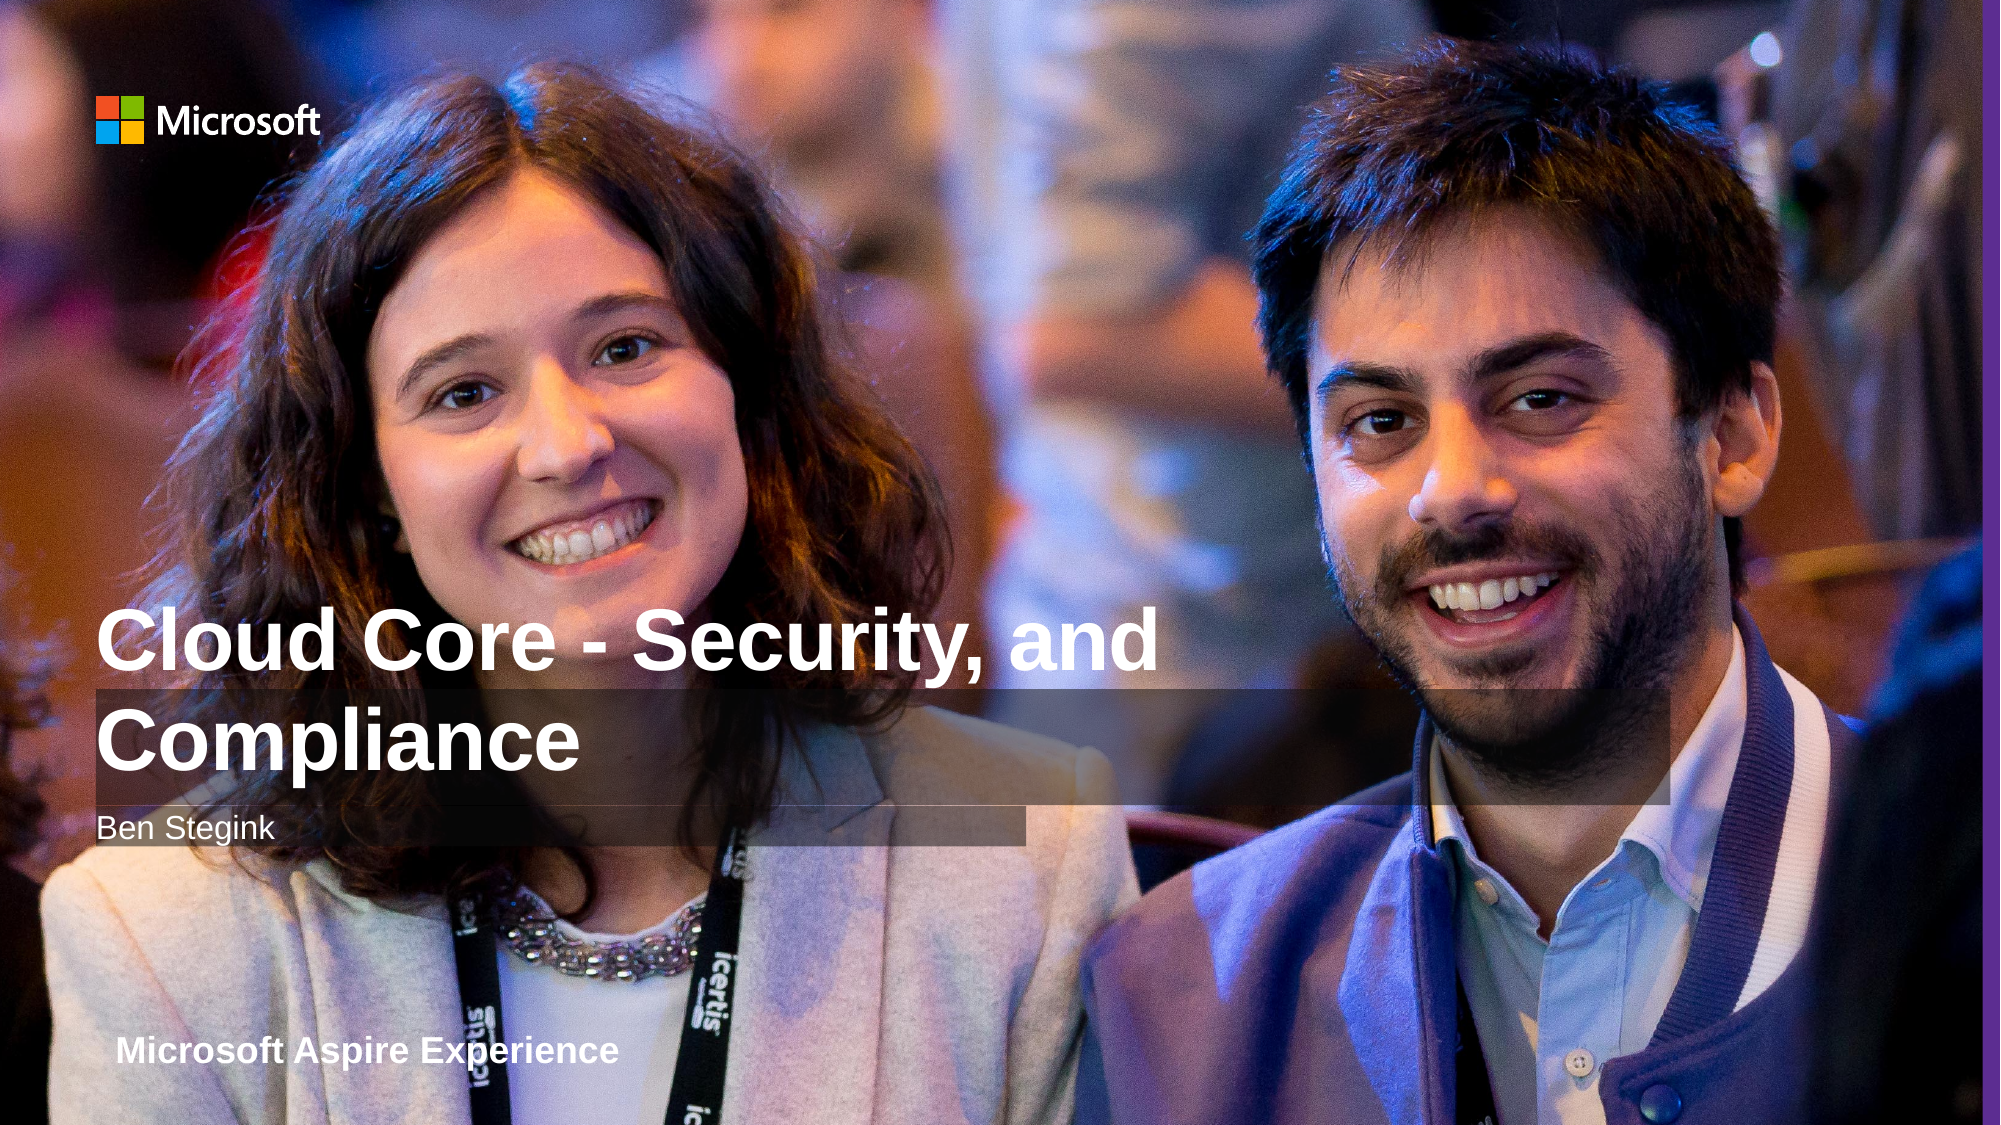

# Cloud Core - Security, and Compliance
Ben Stegink